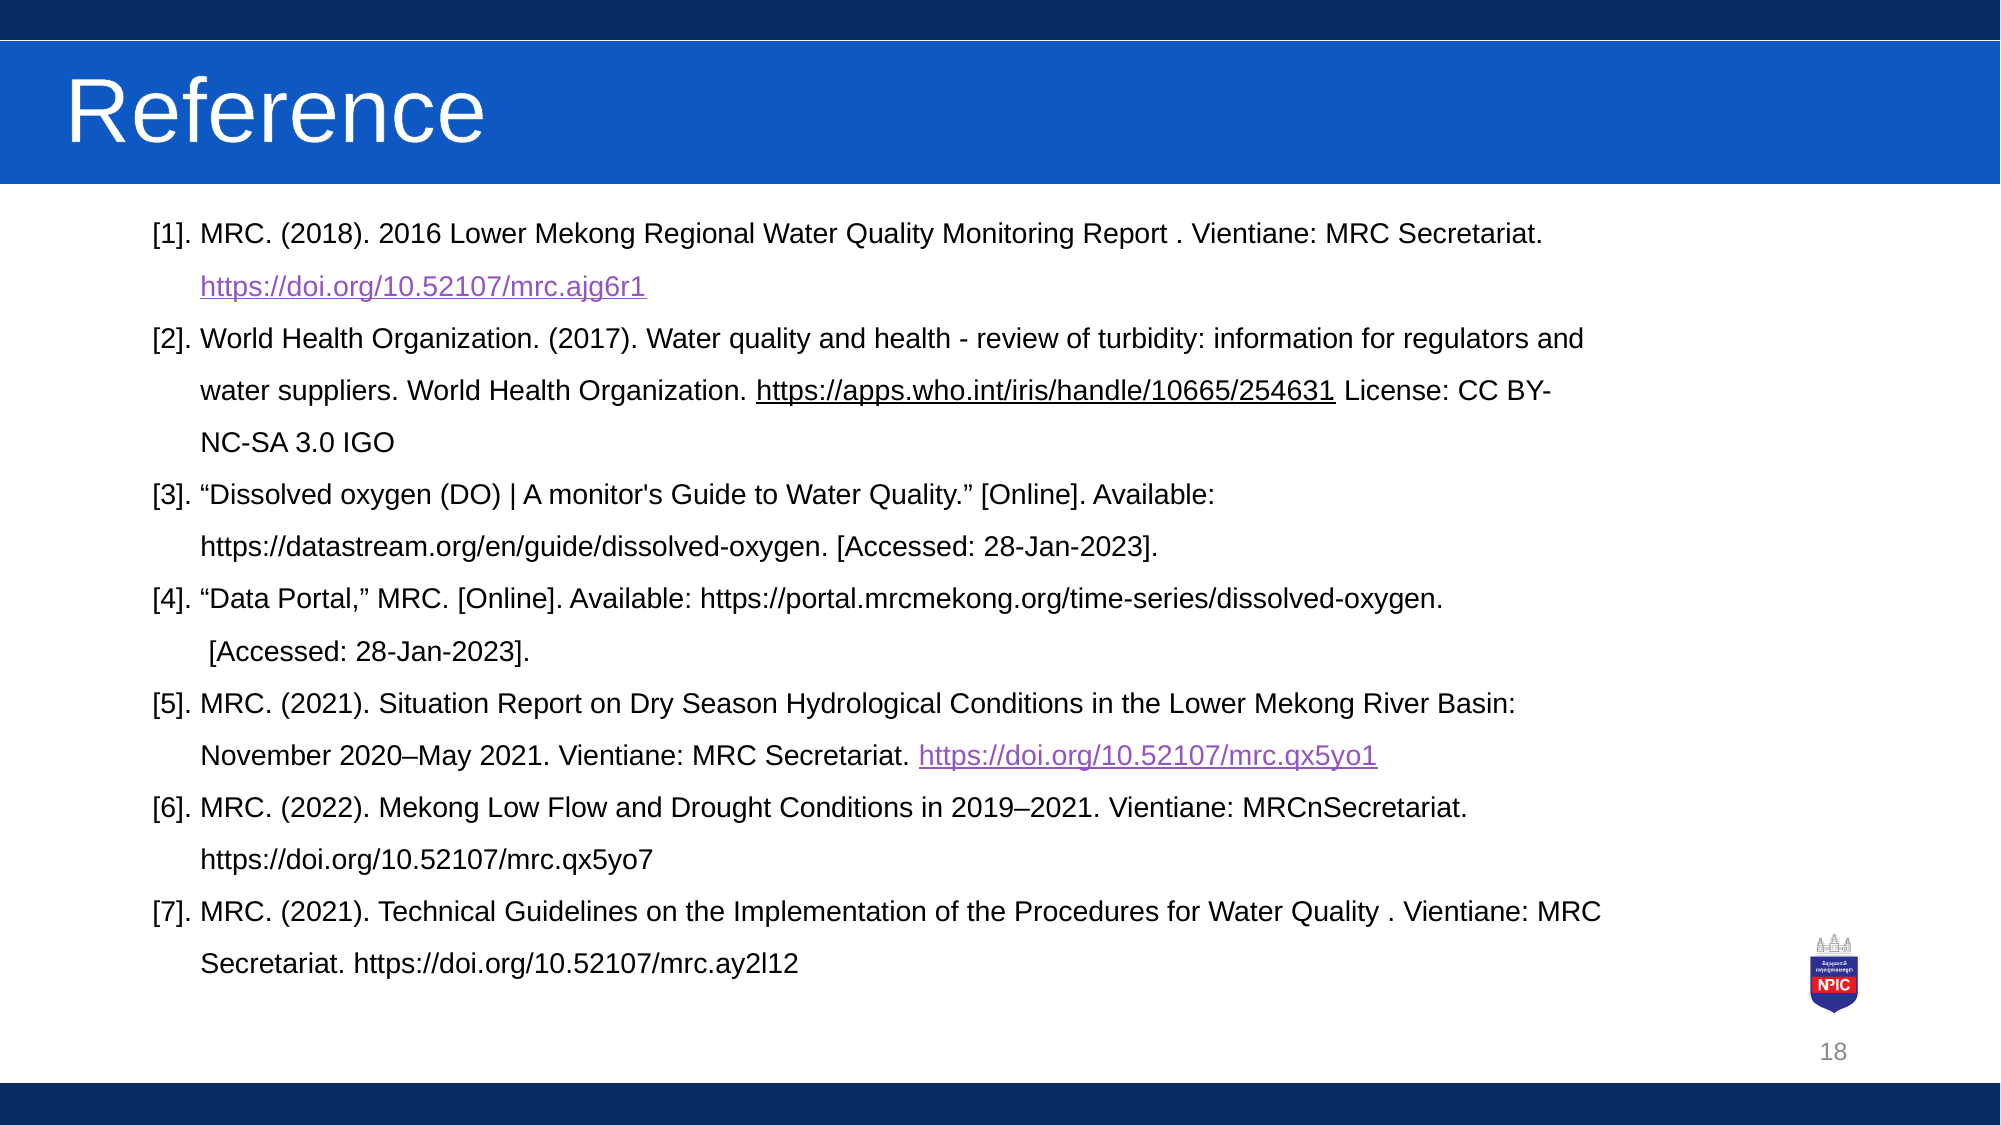

# Reference
[1]. MRC. (2018). 2016 Lower Mekong Regional Water Quality Monitoring Report . Vientiane: MRC Secretariat.
      https://doi.org/10.52107/mrc.ajg6r1
[2]. World Health Organization. (‎2017)‎. Water quality and health - review of turbidity: information for regulators and
      water suppliers. World Health Organization. https://apps.who.int/iris/handle/10665/254631. License: CC BY-
      NC-SA 3.0 IGO
[3]. “Dissolved oxygen (DO) | A monitor's Guide to Water Quality.” [Online]. Available:
      https://datastream.org/en/guide/dissolved-oxygen. [Accessed: 28-Jan-2023].
[4]. “Data Portal,” MRC. [Online]. Available: https://portal.mrcmekong.org/time-series/dissolved-oxygen.
       [Accessed: 28-Jan-2023].
[5]. MRC. (2021). Situation Report on Dry Season Hydrological Conditions in the Lower Mekong River Basin:
      November 2020–May 2021. Vientiane: MRC Secretariat. https://doi.org/10.52107/mrc.qx5yo1
[6]. MRC. (2022). Mekong Low Flow and Drought Conditions in 2019–2021. Vientiane: MRCnSecretariat.
      https://doi.org/10.52107/mrc.qx5yo7
[7]. MRC. (2021). Technical Guidelines on the Implementation of the Procedures for Water Quality . Vientiane: MRC
      Secretariat. https://doi.org/10.52107/mrc.ay2l12

18